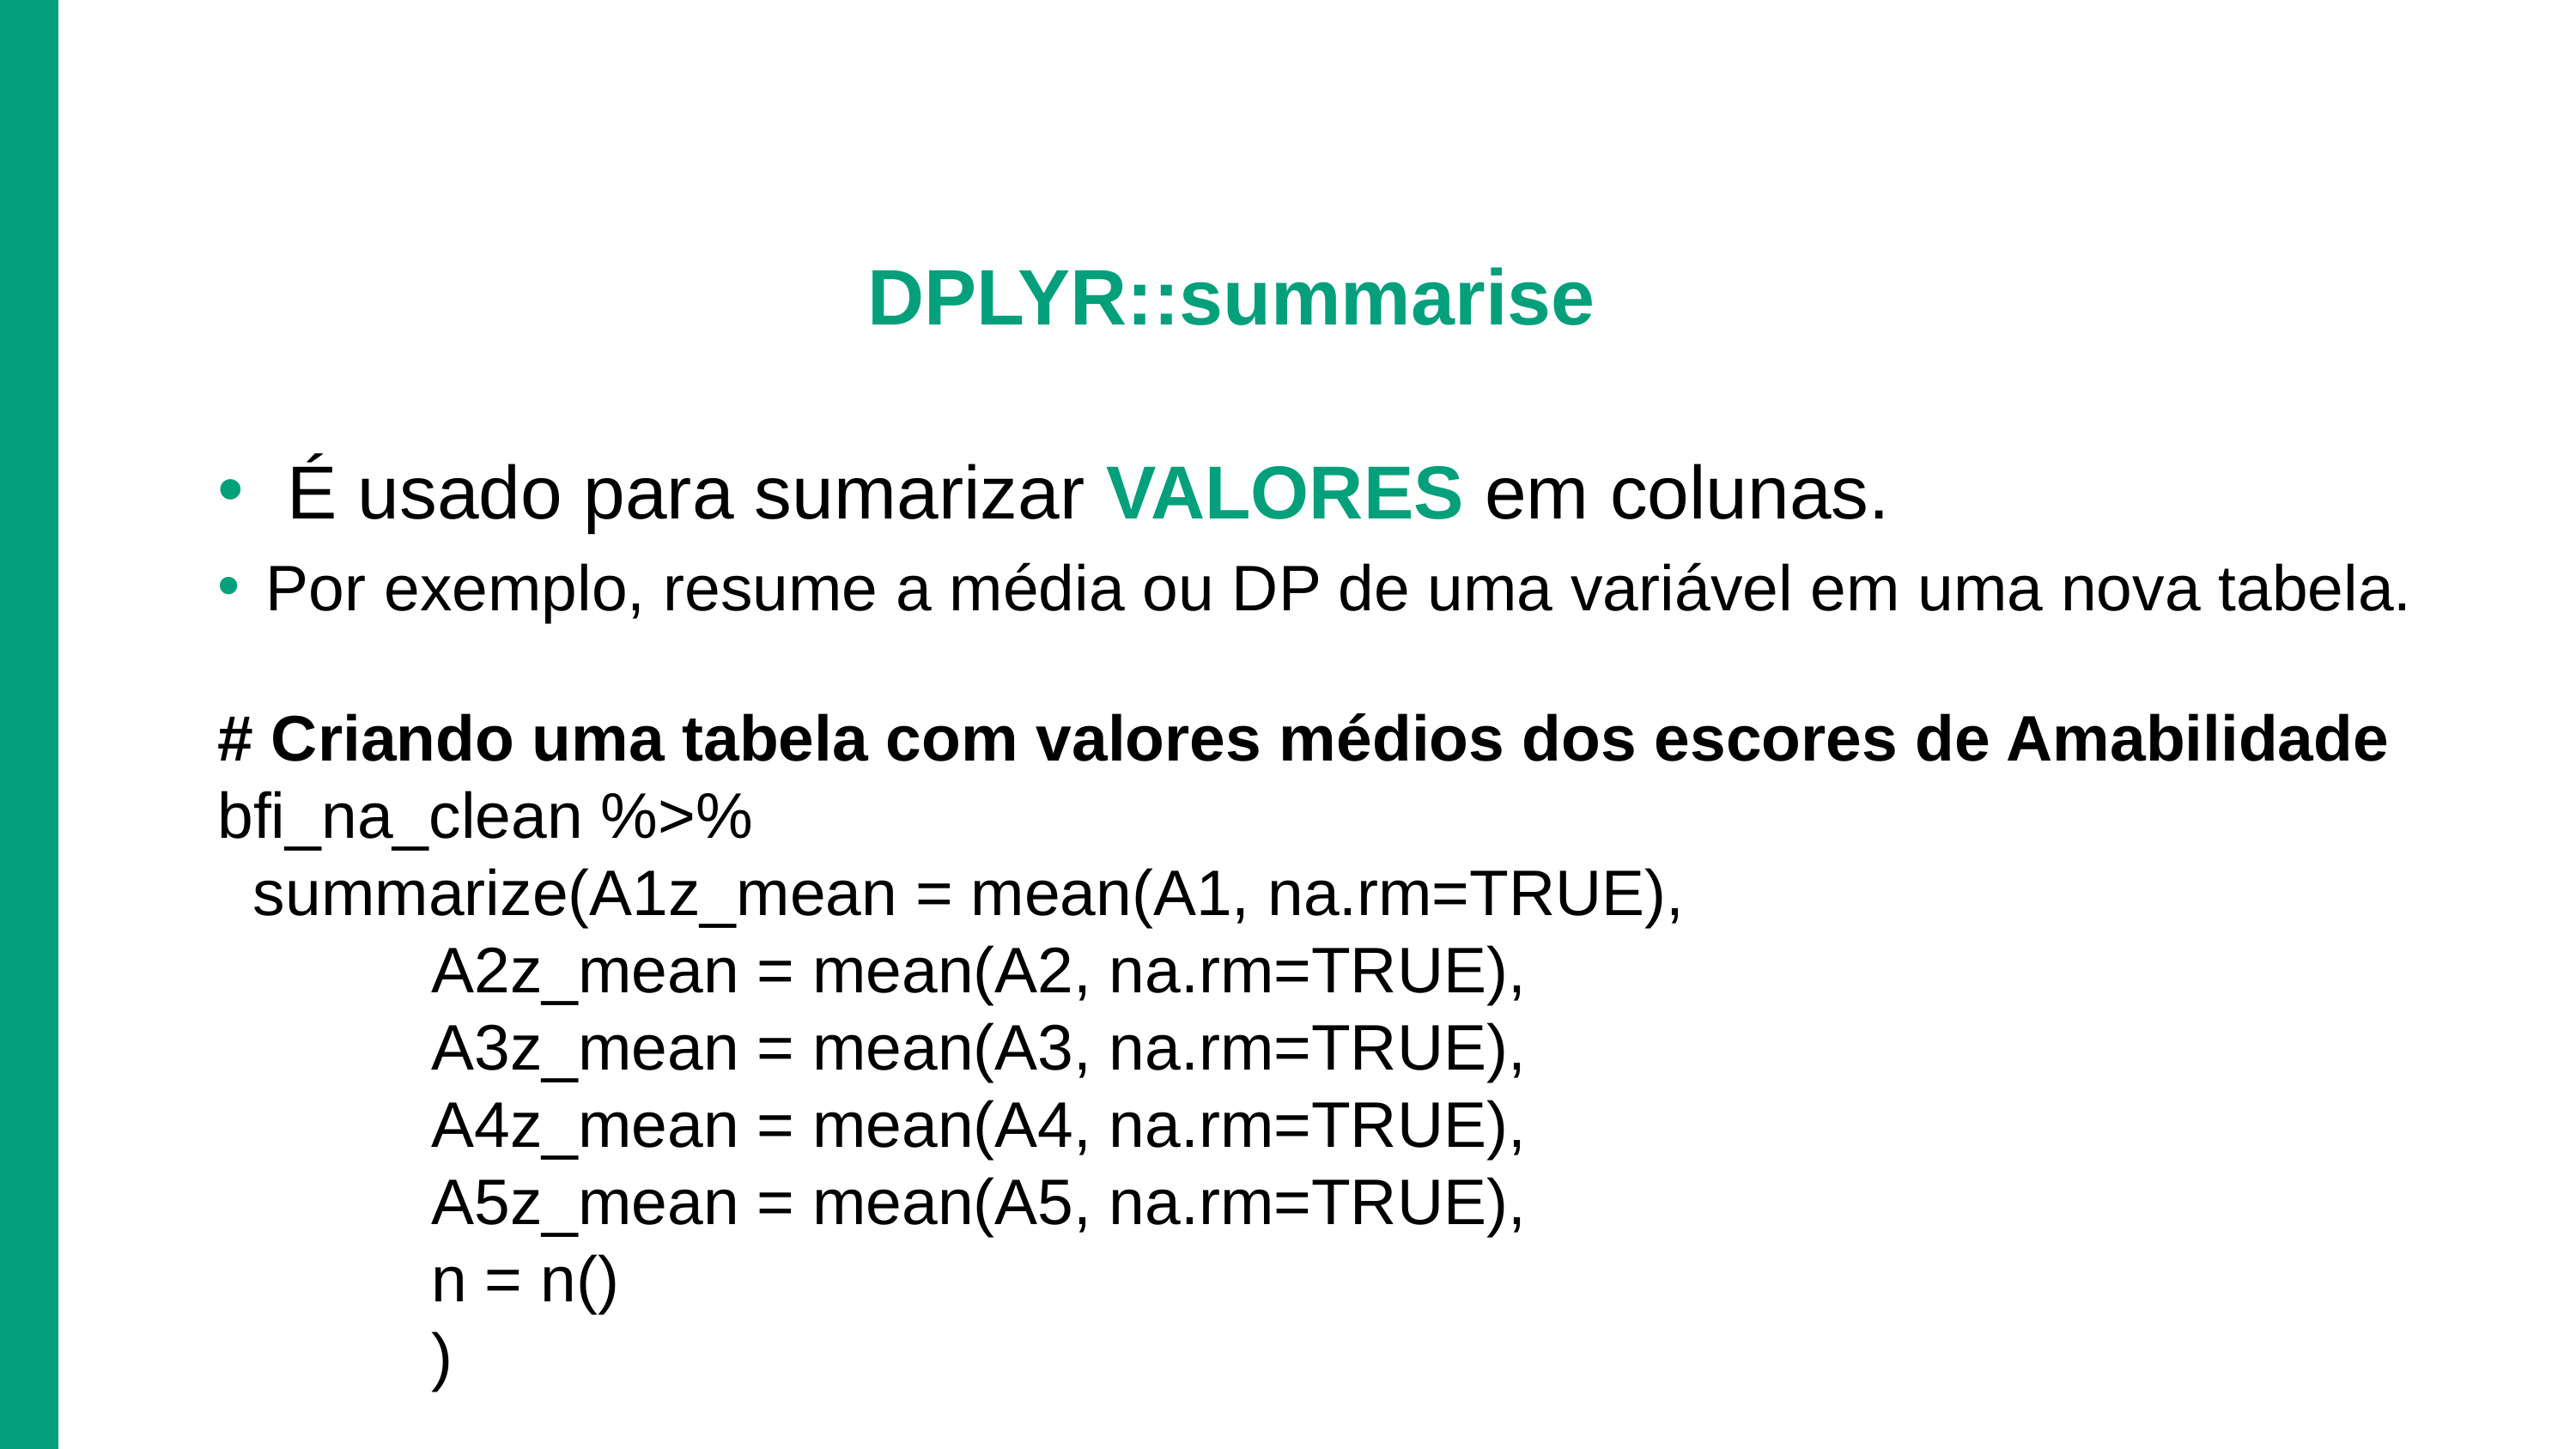

# DPLYR::summarise
 É usado para sumarizar VALORES em colunas.
Por exemplo, resume a média ou DP de uma variável em uma nova tabela.
# Criando uma tabela com valores médios dos escores de Amabilidade
bfi_na_clean %>%
  summarize(A1z_mean = mean(A1, na.rm=TRUE),
            A2z_mean = mean(A2, na.rm=TRUE),
            A3z_mean = mean(A3, na.rm=TRUE),
            A4z_mean = mean(A4, na.rm=TRUE),
            A5z_mean = mean(A5, na.rm=TRUE),
            n = n()
            )